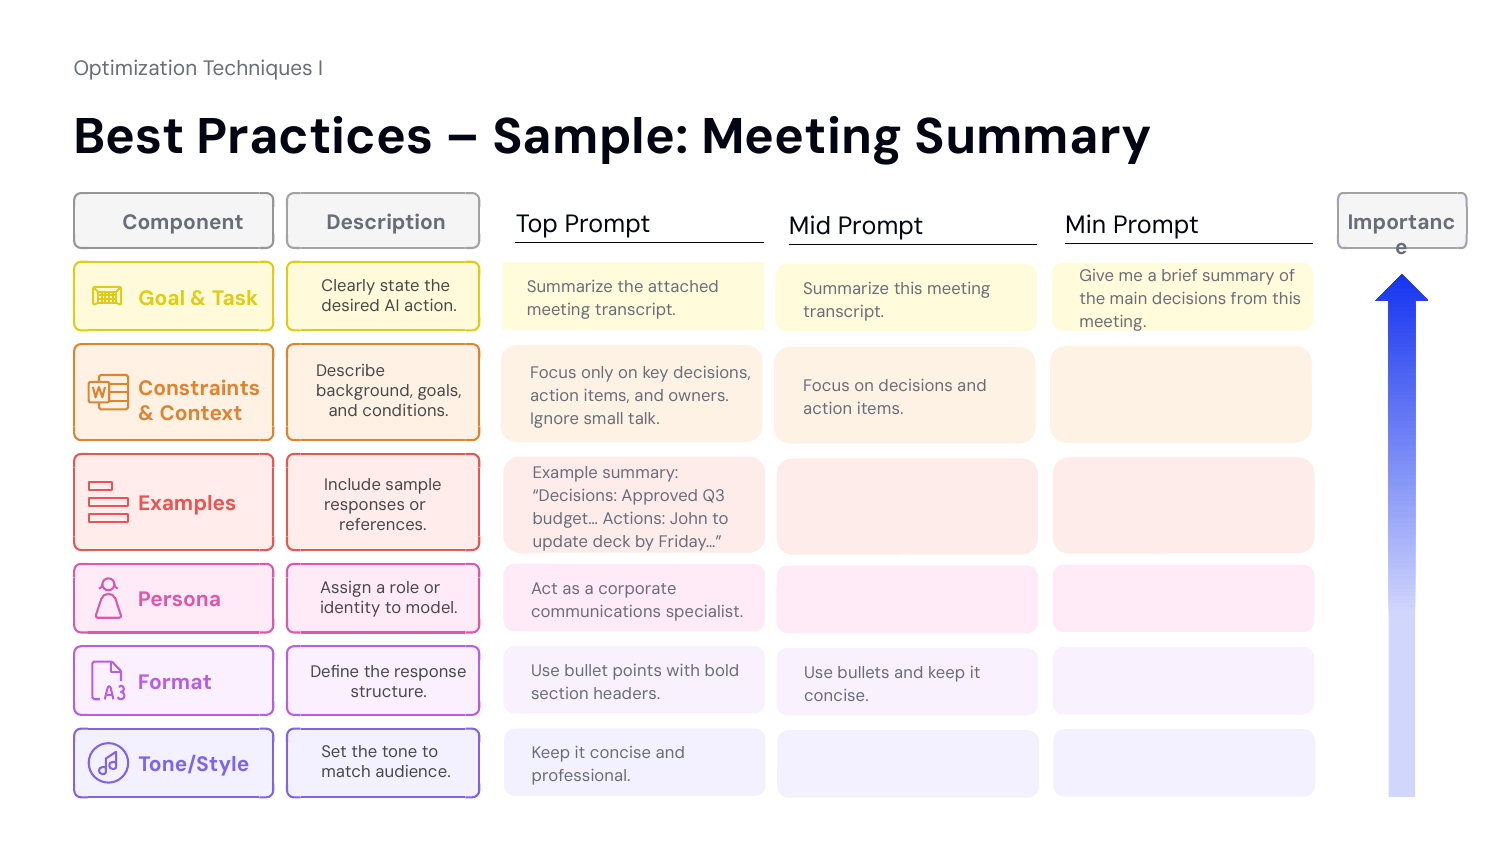

Optimization Techniques I
# Best Practices – Sample: Meeting Summary

Component
Description

Clearly state the
desired AI action.
Goal & Task

Describe
background, goals,
and conditions.
Constraints & Context

Include sample
responses or
references.

Examples

Assign a role or
identity to model.

Persona

Define the response
structure.
Format

Set the tone to
match audience.

Tone/Style

Top Prompt
Min Prompt
Mid Prompt
Importance
Summarize the attached meeting transcript.
Give me a brief summary of the main decisions from this meeting.
Summarize this meeting transcript.

Focus only on key decisions, action items, and owners. Ignore small talk.

Focus on decisions and action items.
Example summary: “Decisions: Approved Q3 budget… Actions: John to update deck by Friday…”

Act as a corporate communications specialist.

Use bullet points with bold section headers.

Use bullets and keep it concise.
Keep it concise and professional.